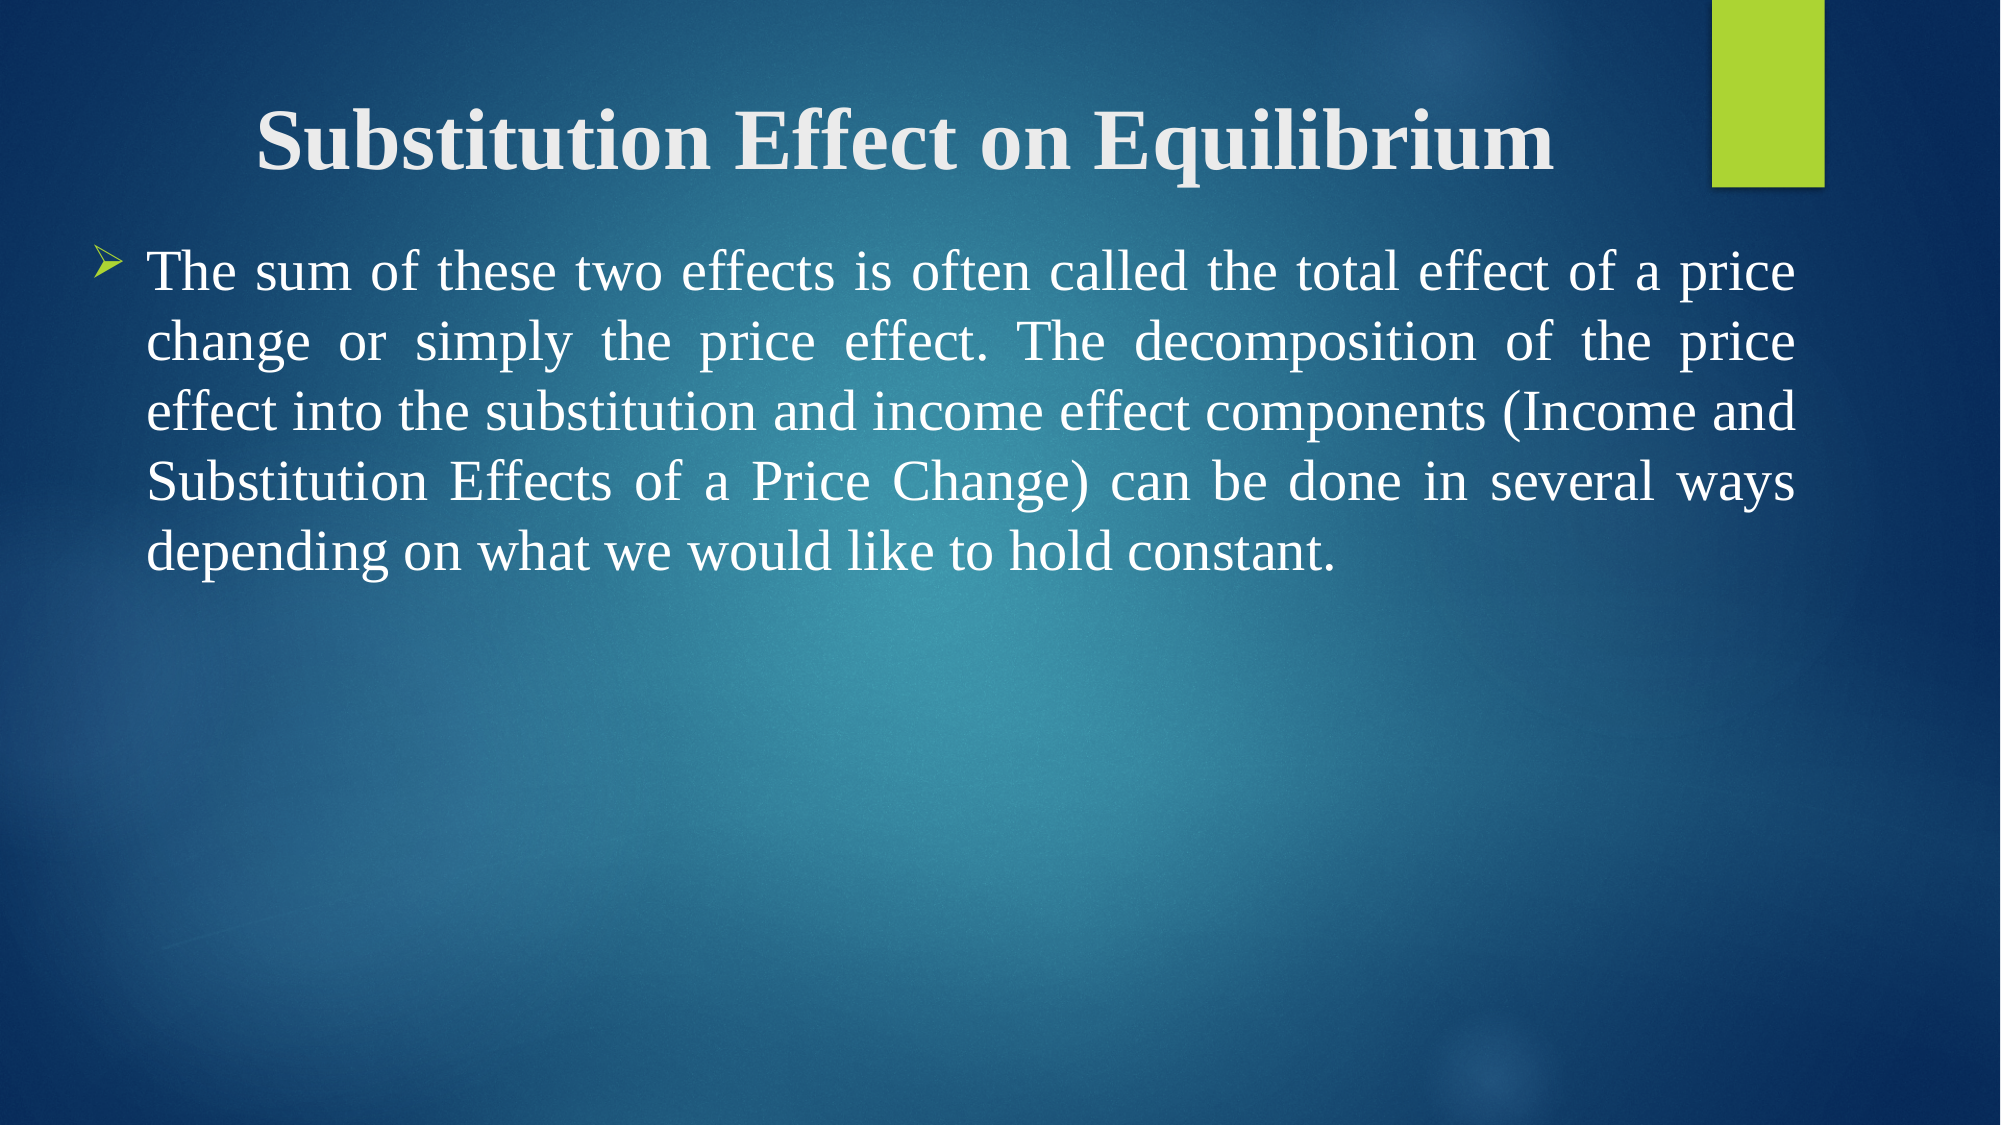

# Substitution Effect on Equilibrium
The sum of these two effects is often called the total effect of a price change or simply the price effect. The decomposition of the price effect into the substitution and income effect components (Income and Substitution Effects of a Price Change) can be done in several ways depending on what we would like to hold constant.